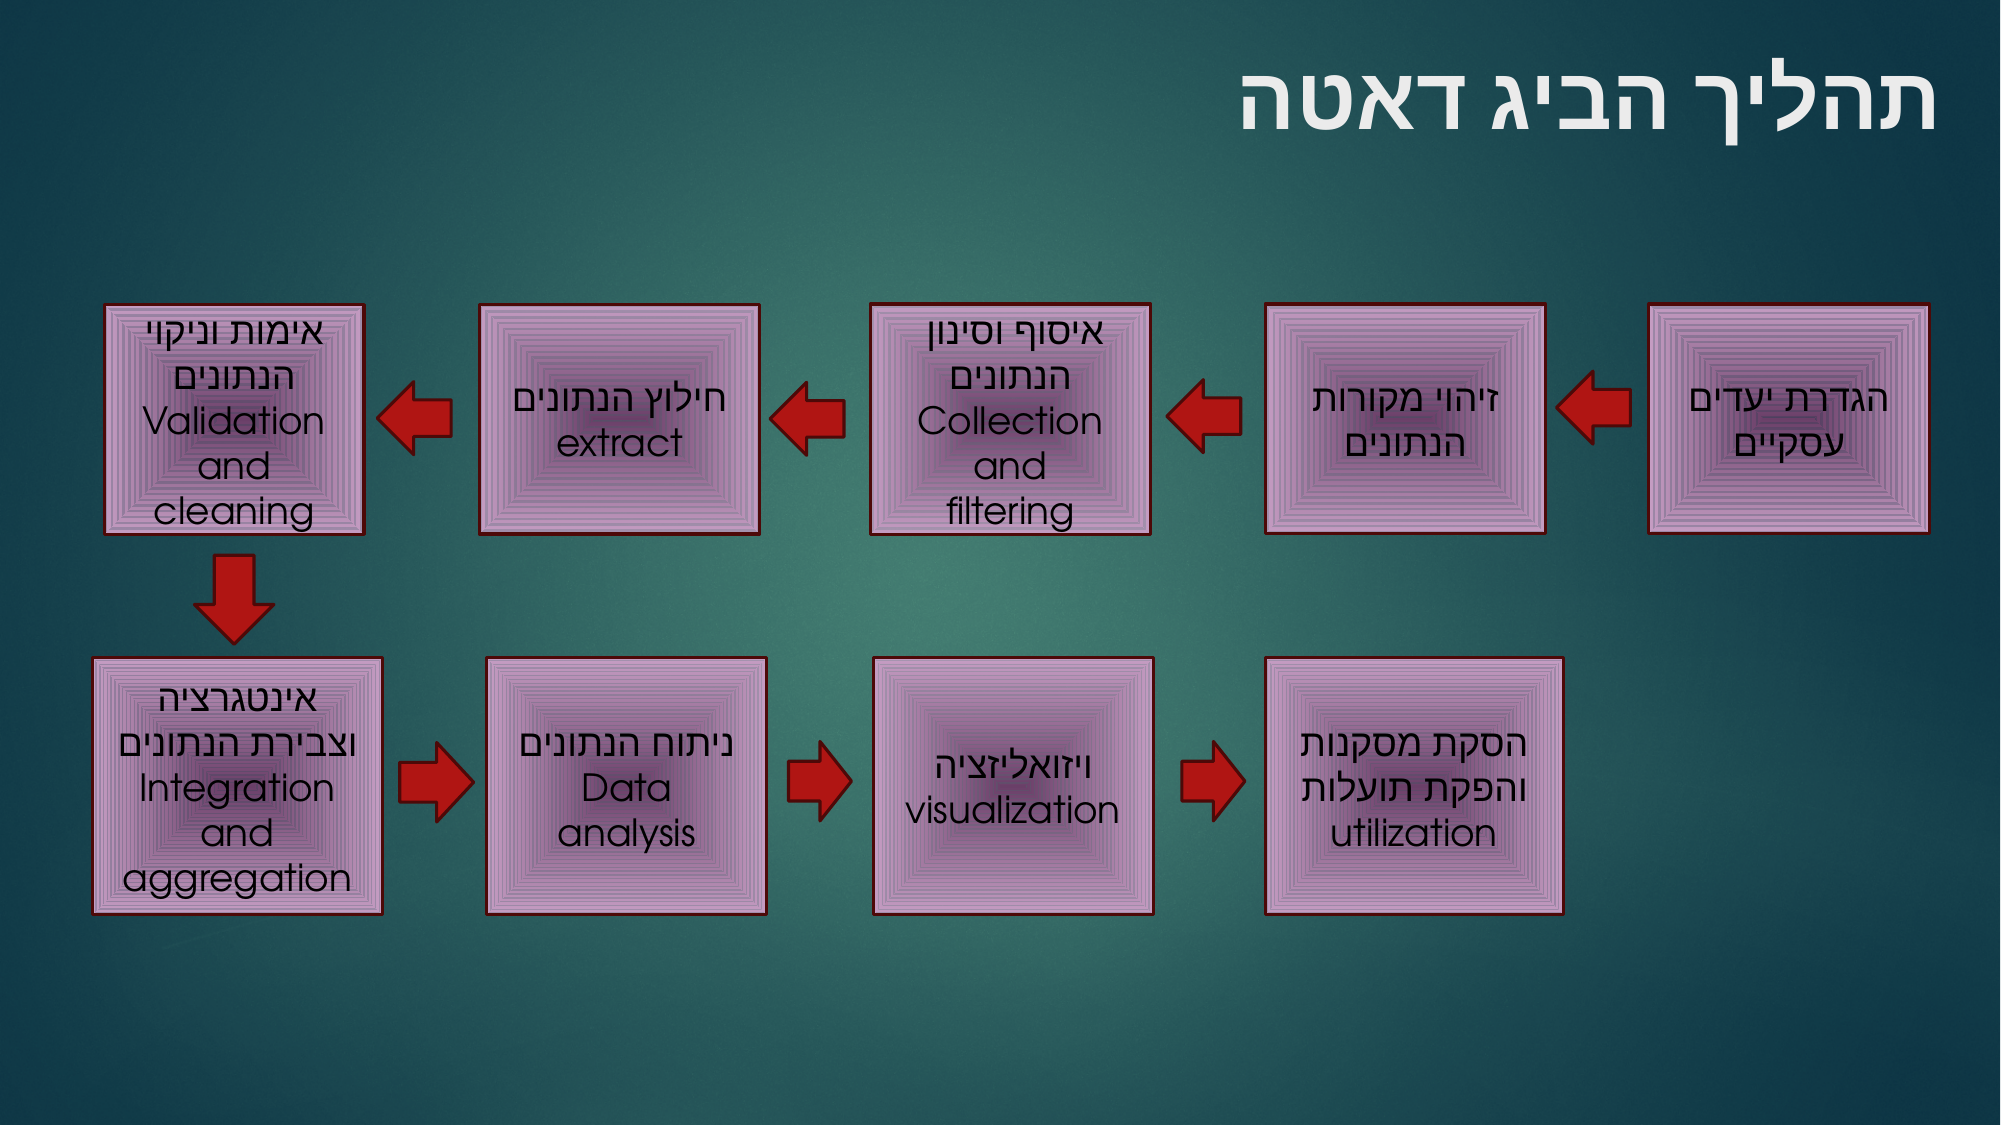

# תהליך הביג דאטה
איסוף וסינון
הנתונים
Collection and
filtering
זיהוי מקורות הנתונים
הגדרת יעדים עסקיים
חילוץ הנתונים
extract
אימות וניקוי
הנתונים
Validation and cleaning

אינטגרציה וצבירת הנתונים
Integration and
aggregation
ניתוח הנתונים
Data
analysis
ויזואליזציה
visualization
הסקת מסקנות והפקת תועלות
utilization